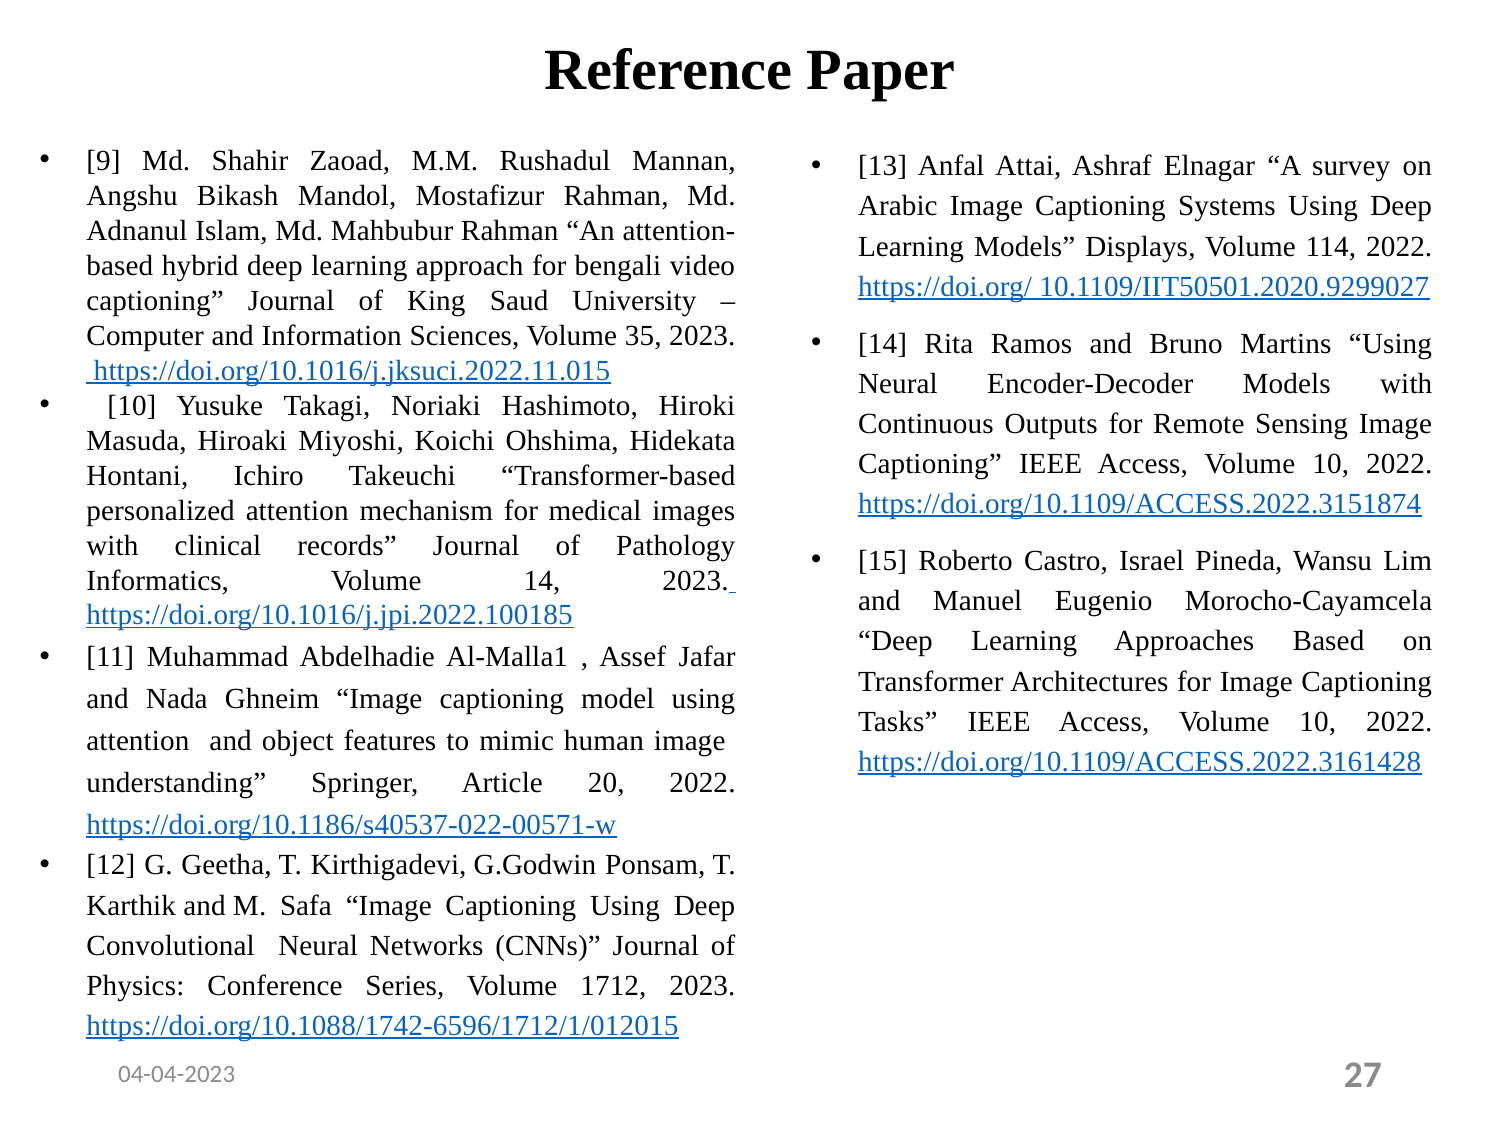

# Reference Paper
[9] Md. Shahir Zaoad, M.M. Rushadul Mannan, Angshu Bikash Mandol, Mostafizur Rahman, Md. Adnanul Islam, Md. Mahbubur Rahman “An attention-based hybrid deep learning approach for bengali video captioning” Journal of King Saud University – Computer and Information Sciences, Volume 35, 2023. https://doi.org/10.1016/j.jksuci.2022.11.015
 [10] Yusuke Takagi, Noriaki Hashimoto, Hiroki Masuda, Hiroaki Miyoshi, Koichi Ohshima, Hidekata Hontani, Ichiro Takeuchi “Transformer-based personalized attention mechanism for medical images with clinical records” Journal of Pathology Informatics, Volume 14, 2023. https://doi.org/10.1016/j.jpi.2022.100185
[11] Muhammad Abdelhadie Al‑Malla1 , Assef Jafar and Nada Ghneim “Image captioning model using attention  and object features to mimic human image  understanding” Springer, Article 20, 2022. https://doi.org/10.1186/s40537-022-00571-w
[12] G. Geetha, T. Kirthigadevi, G.Godwin Ponsam, T. Karthik and M. Safa “Image Captioning Using Deep Convolutional  Neural Networks (CNNs)” Journal of Physics: Conference Series, Volume 1712, 2023. https://doi.org/10.1088/1742-6596/1712/1/012015
[13] Anfal Attai, Ashraf Elnagar “A survey on Arabic Image Captioning Systems Using Deep Learning Models” Displays, Volume 114, 2022. https://doi.org/ 10.1109/IIT50501.2020.9299027
[14] Rita Ramos and Bruno Martins “Using Neural Encoder-Decoder Models with Continuous Outputs for Remote Sensing Image Captioning” IEEE Access, Volume 10, 2022. https://doi.org/10.1109/ACCESS.2022.3151874
[15] Roberto Castro, Israel Pineda, Wansu Lim and Manuel Eugenio Morocho-Cayamcela “Deep Learning Approaches Based on Transformer Architectures for Image Captioning Tasks” IEEE Access, Volume 10, 2022. https://doi.org/10.1109/ACCESS.2022.3161428

04-04-2023
27